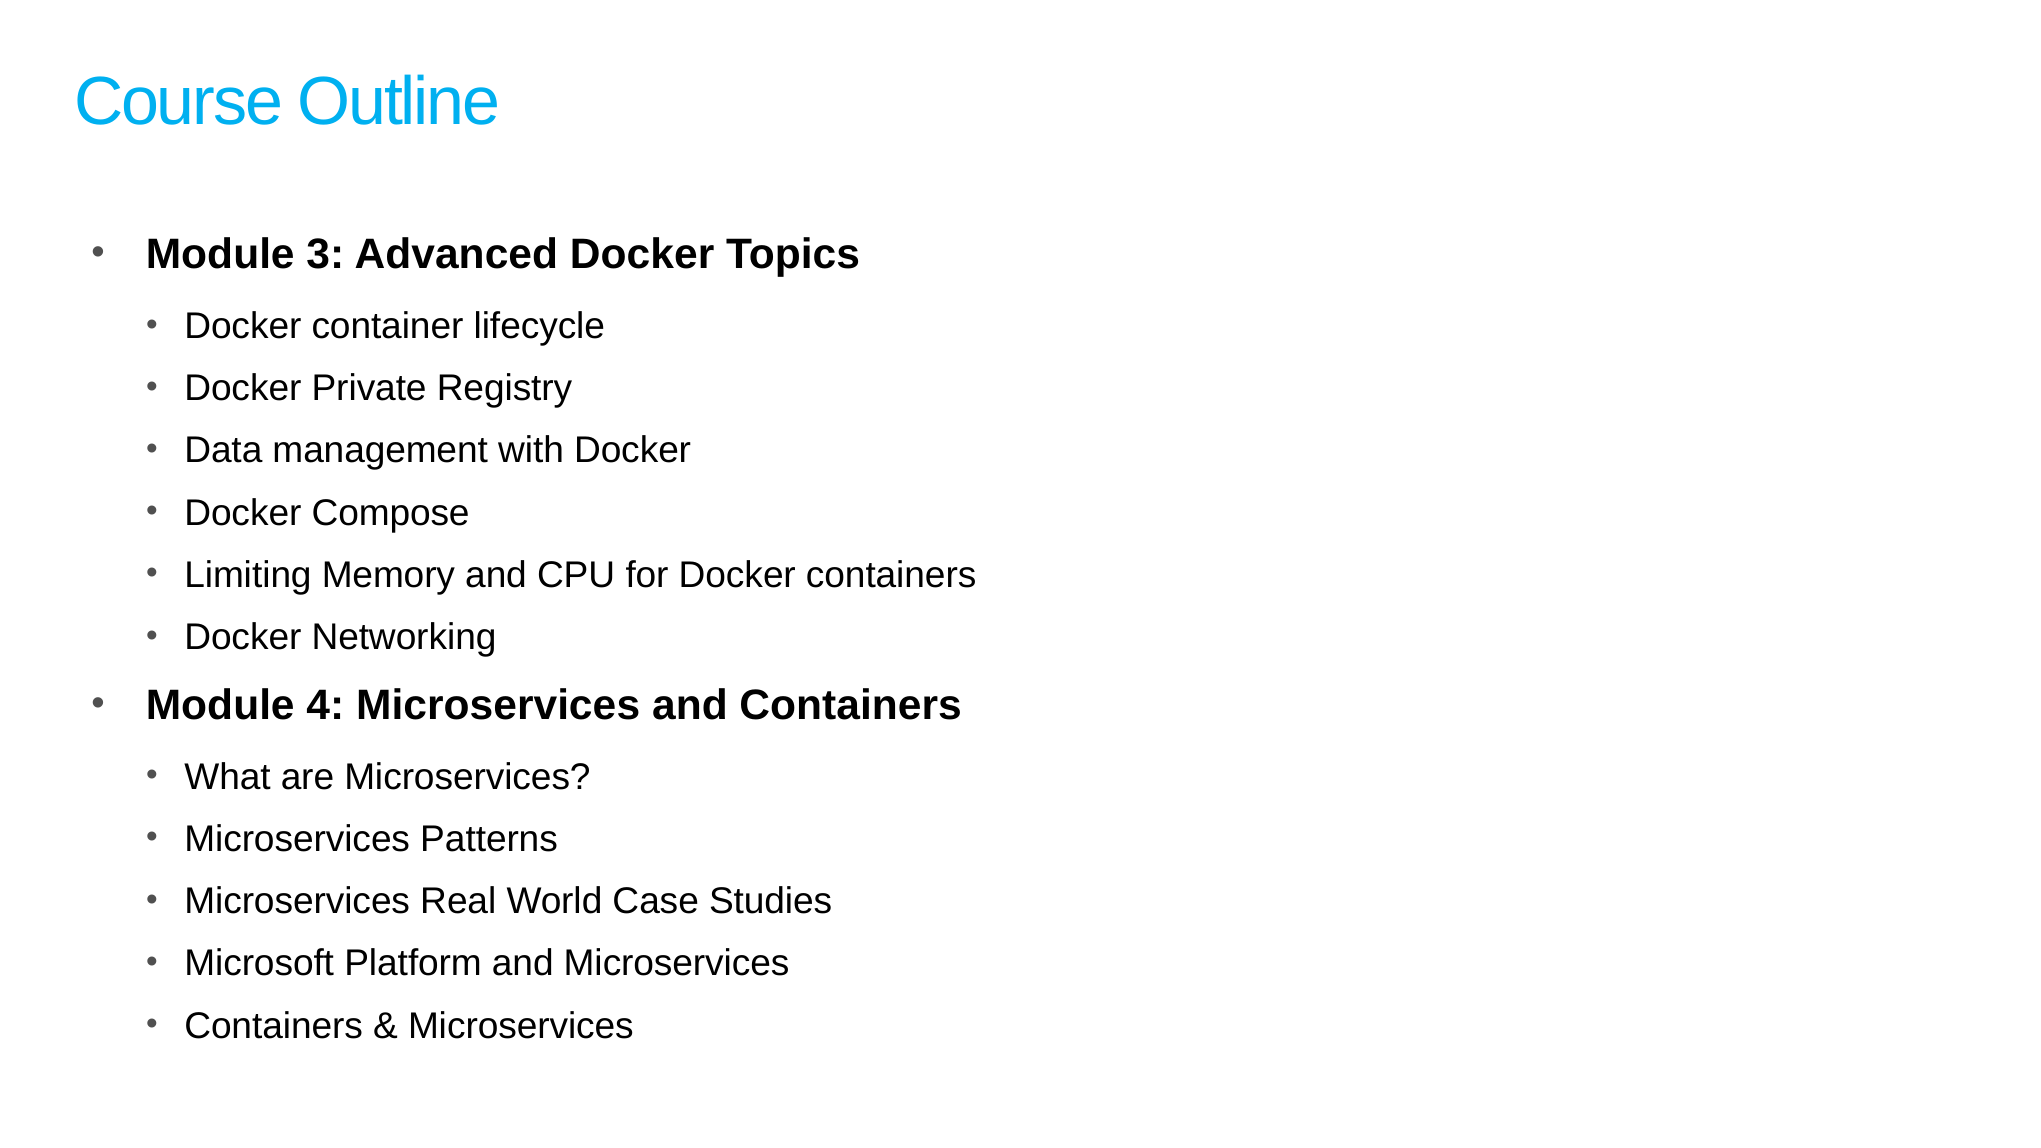

# Course Outline
Module 3: Advanced Docker Topics
Docker container lifecycle
Docker Private Registry
Data management with Docker
Docker Compose
Limiting Memory and CPU for Docker containers
Docker Networking
Module 4: Microservices and Containers
What are Microservices?
Microservices Patterns
Microservices Real World Case Studies
Microsoft Platform and Microservices
Containers & Microservices